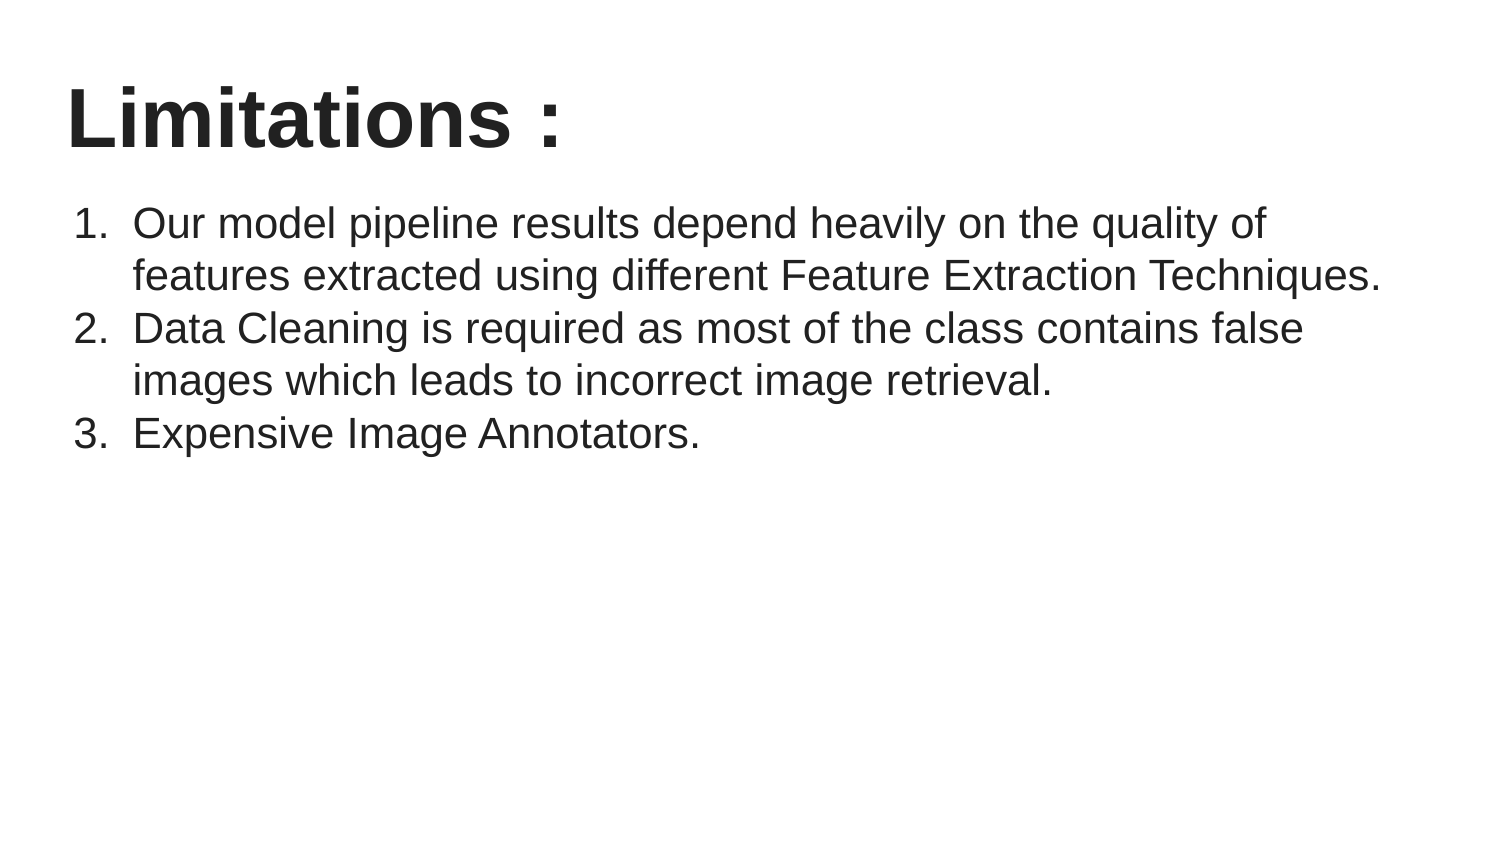

# Limitations :

Our model pipeline results depend heavily on the quality of features extracted using different Feature Extraction Techniques.
Data Cleaning is required as most of the class contains false images which leads to incorrect image retrieval.
Expensive Image Annotators.